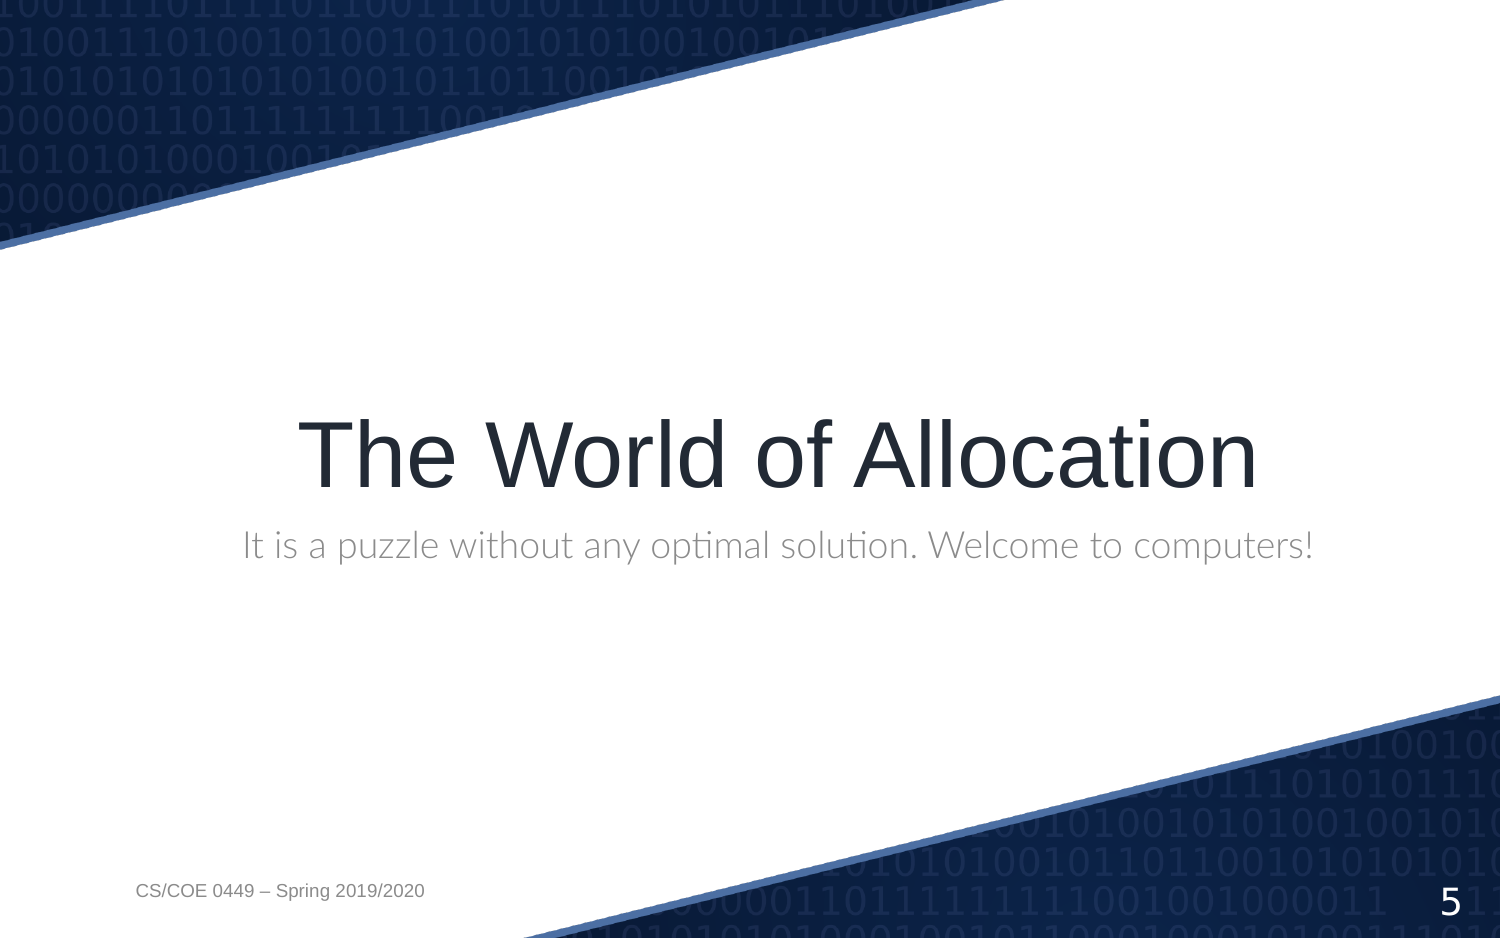

# The World of Allocation
It is a puzzle without any optimal solution. Welcome to computers!
CS/COE 0449 – Spring 2019/2020
5